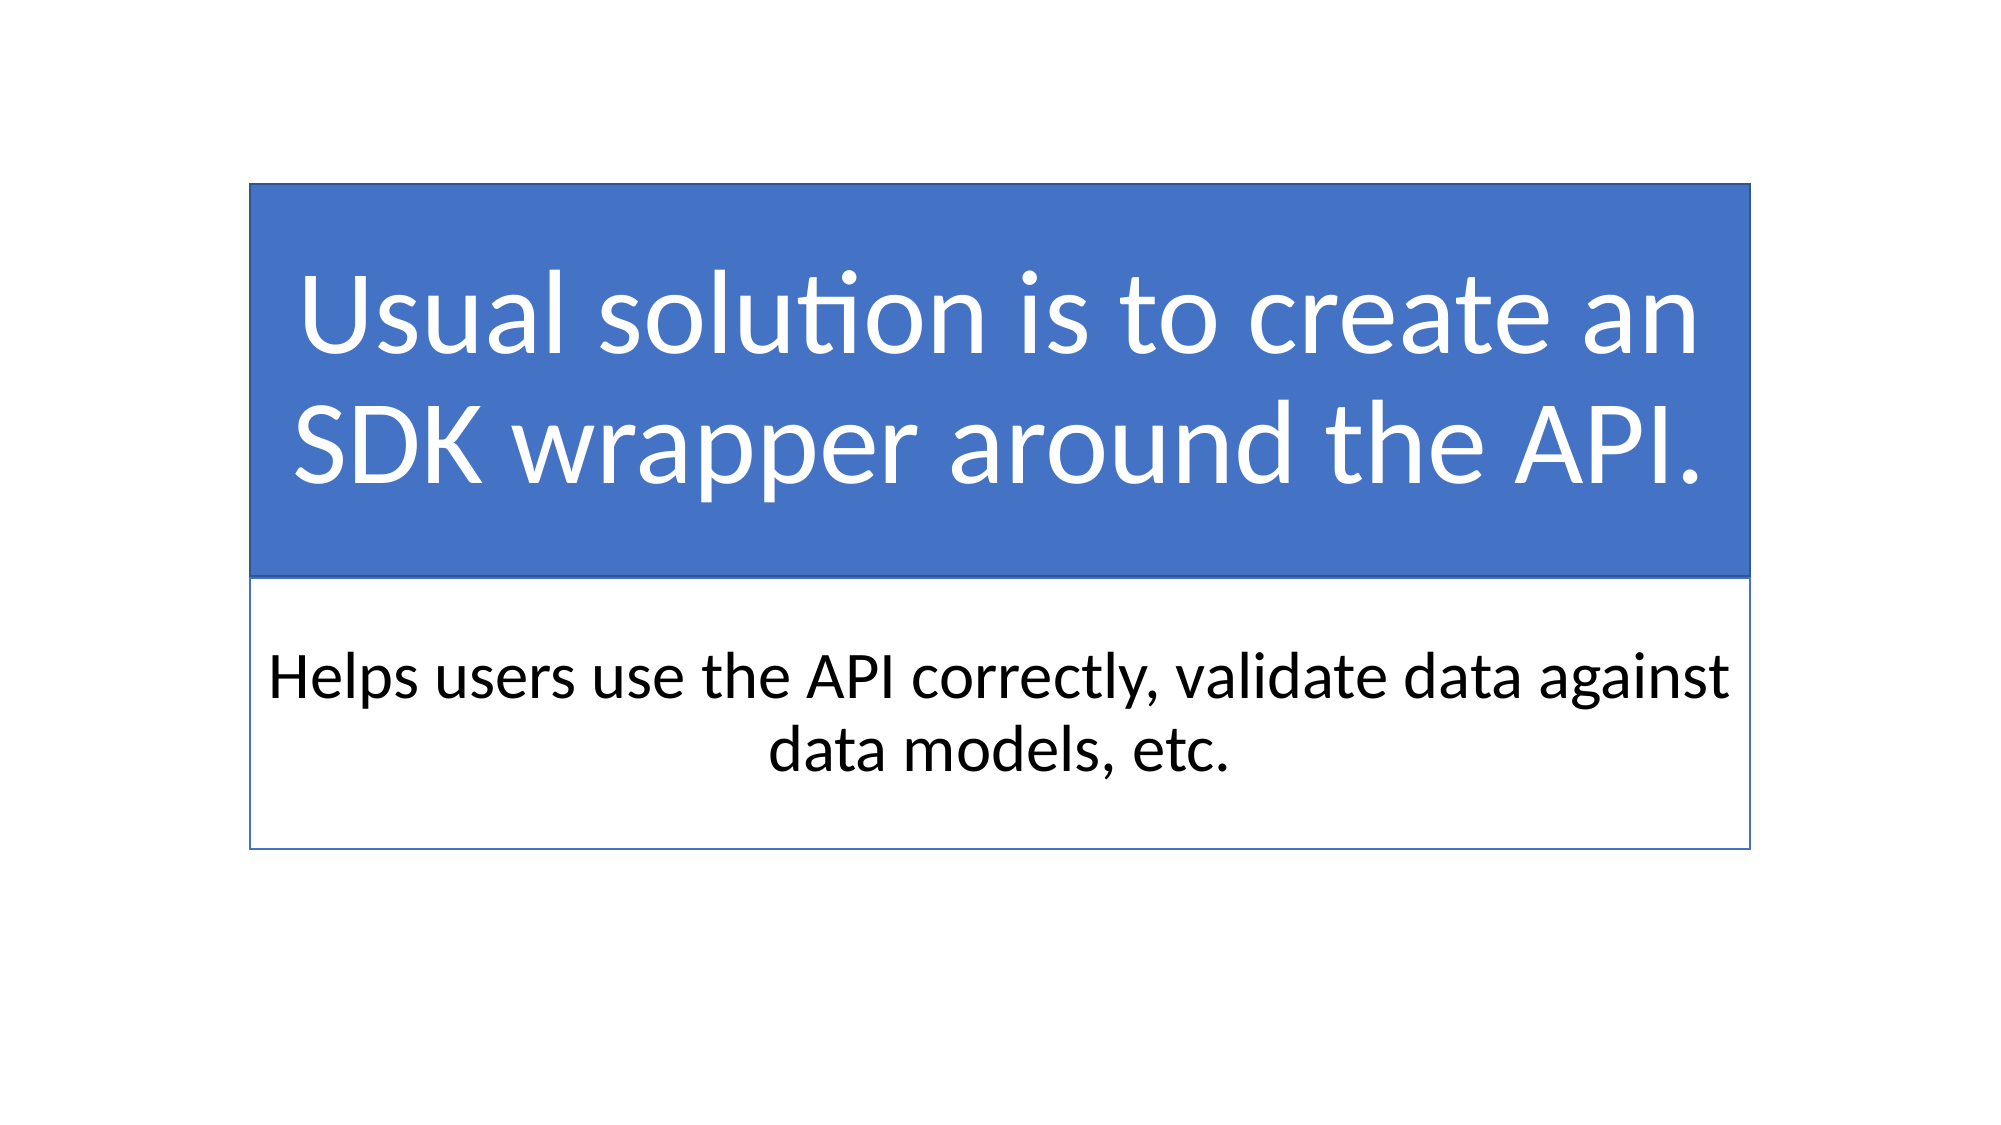

# Usual solution is to create an SDK wrapper around the API.
Helps users use the API correctly, validate data against data models, etc.